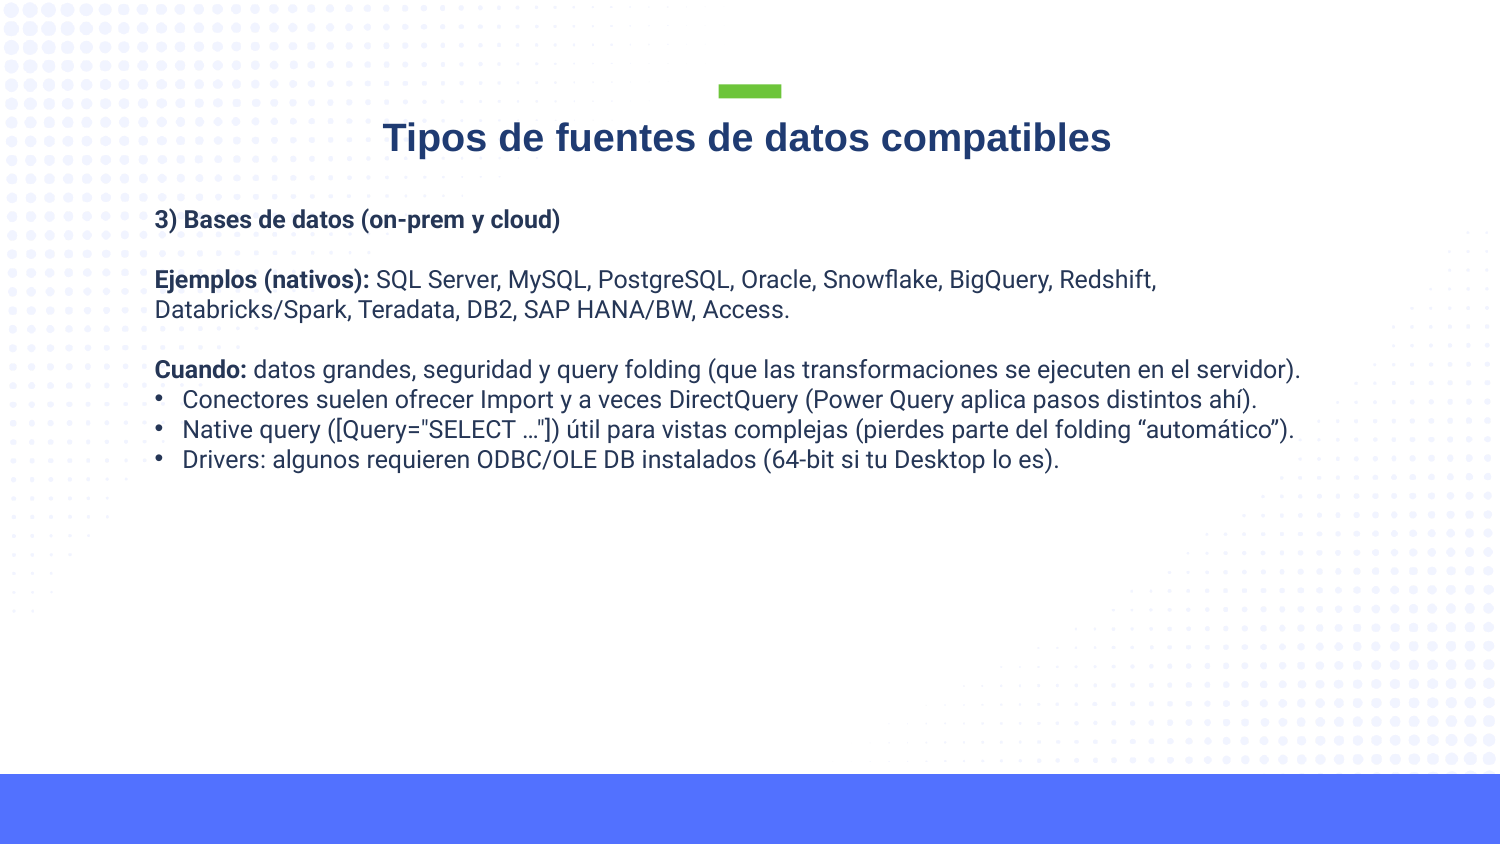

Tipos de fuentes de datos compatibles
3) Bases de datos (on-prem y cloud)

Ejemplos (nativos): SQL Server, MySQL, PostgreSQL, Oracle, Snowflake, BigQuery, Redshift, Databricks/Spark, Teradata, DB2, SAP HANA/BW, Access.
Cuando: datos grandes, seguridad y query folding (que las transformaciones se ejecuten en el servidor).
Conectores suelen ofrecer Import y a veces DirectQuery (Power Query aplica pasos distintos ahí).
Native query ([Query="SELECT …"]) útil para vistas complejas (pierdes parte del folding “automático”).
Drivers: algunos requieren ODBC/OLE DB instalados (64-bit si tu Desktop lo es).